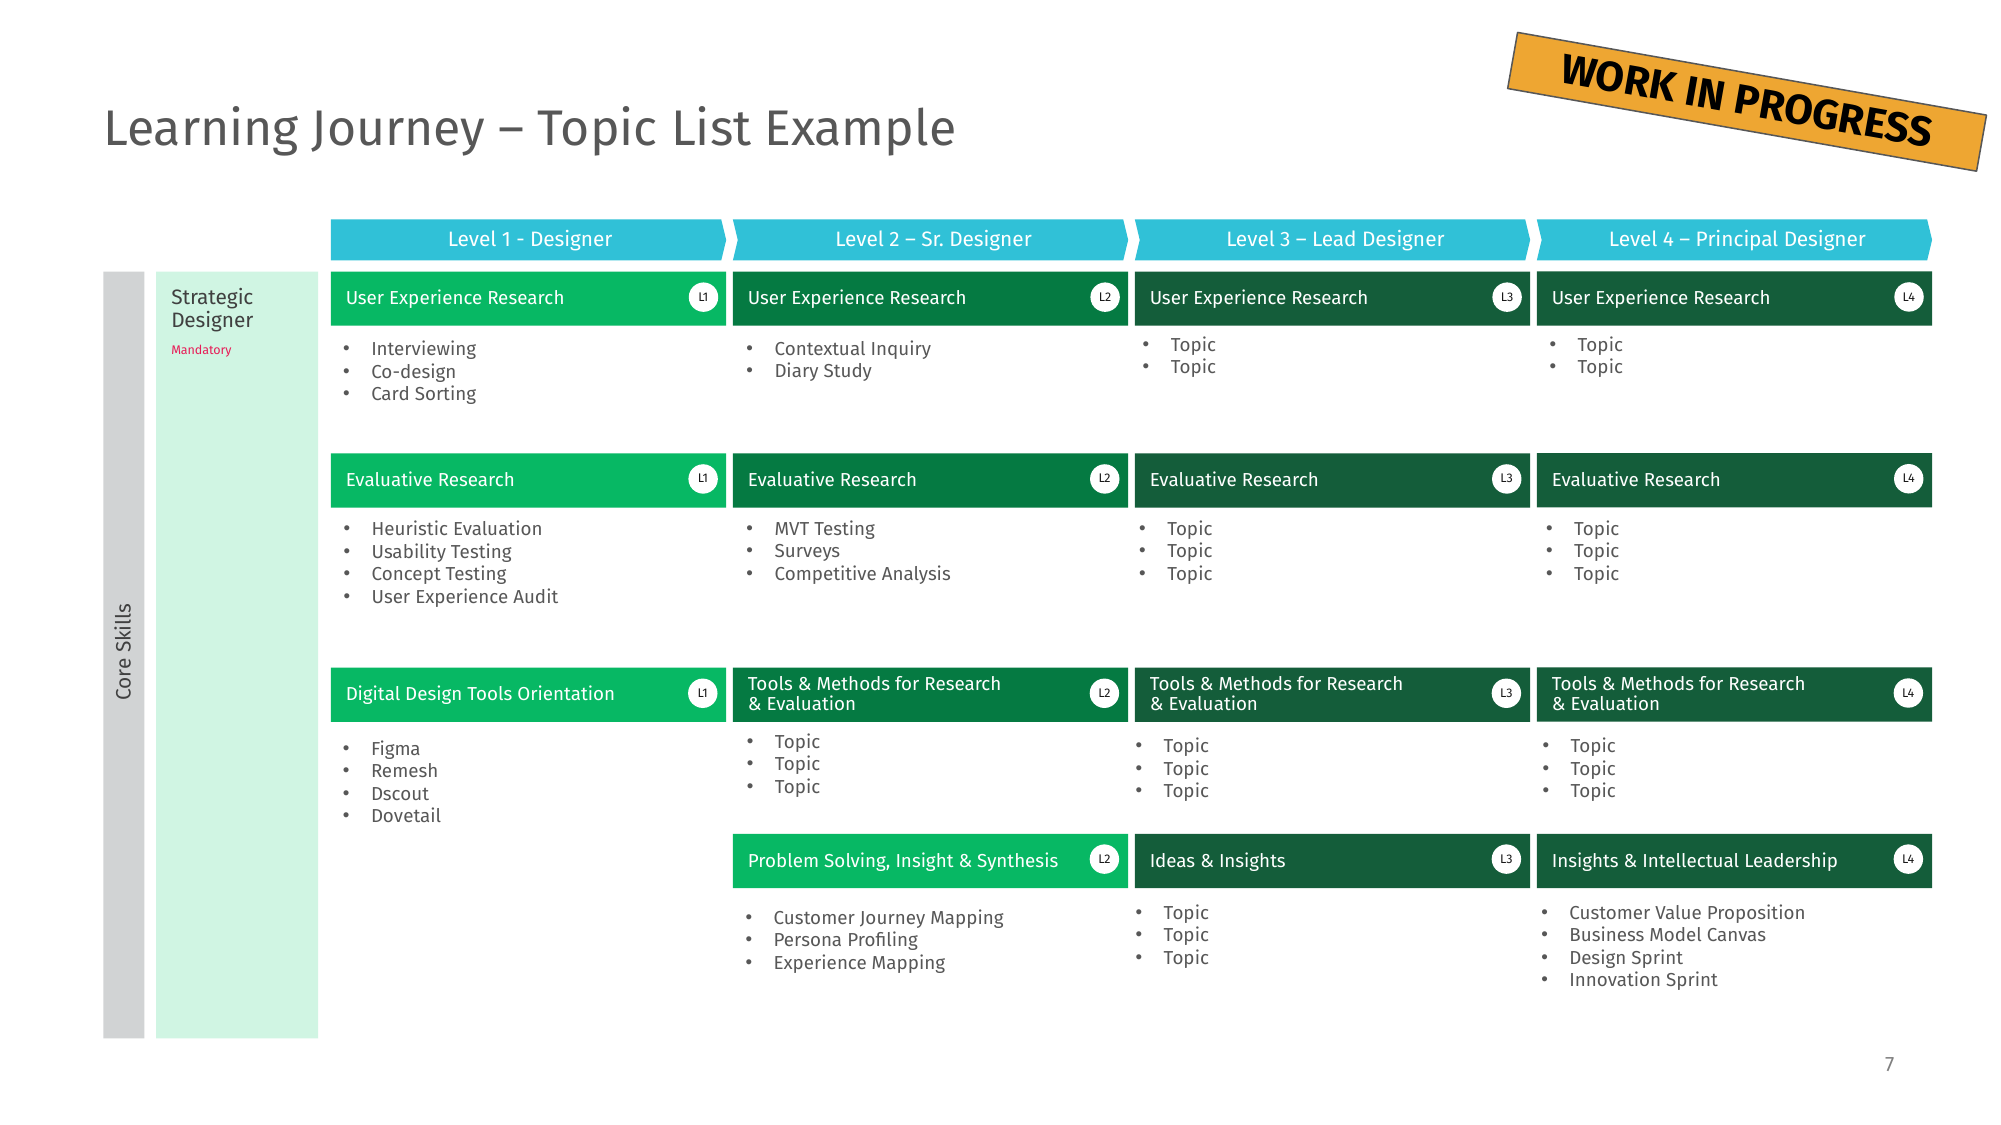

WORK IN PROGRESS
# Learning Journey – Topic List Example
Level 1 - Designer
Level 2 – Sr. Designer
Level 3 – Lead Designer
Level 4 – Principal Designer
User Experience Research
Strategic
Designer
Mandatory
User Experience Research
User Experience Research
User Experience Research
L4
L1
L2
L3
Topic
Topic

Topic
Topic

Contextual Inquiry
Diary Study

Interviewing
Co-design
Card Sorting
Evaluative Research
Evaluative Research
Evaluative Research
Evaluative Research
L4
L1
L2
L3
MVT Testing
Surveys
Competitive Analysis

Topic
Topic
Topic

Topic
Topic
Topic

Heuristic Evaluation
Usability Testing
Concept Testing
User Experience Audit

Core Skills
Tools & Methods for Research
& Evaluation
Digital Design Tools Orientation
Tools & Methods for Research
& Evaluation
Tools & Methods for Research
& Evaluation
L4
L1
L2
L3
Topic
Topic
Topic

Topic
Topic
Topic

Topic
Topic
Topic

Figma
Remesh
Dscout
Dovetail

Problem Solving, Insight & Synthesis
Ideas & Insights
Insights & Intellectual Leadership
L2
L3
L4
Topic
Topic
Topic

Customer Value Proposition
Business Model Canvas
Design Sprint
Innovation Sprint
Customer Journey Mapping
Persona Profiling
Experience Mapping